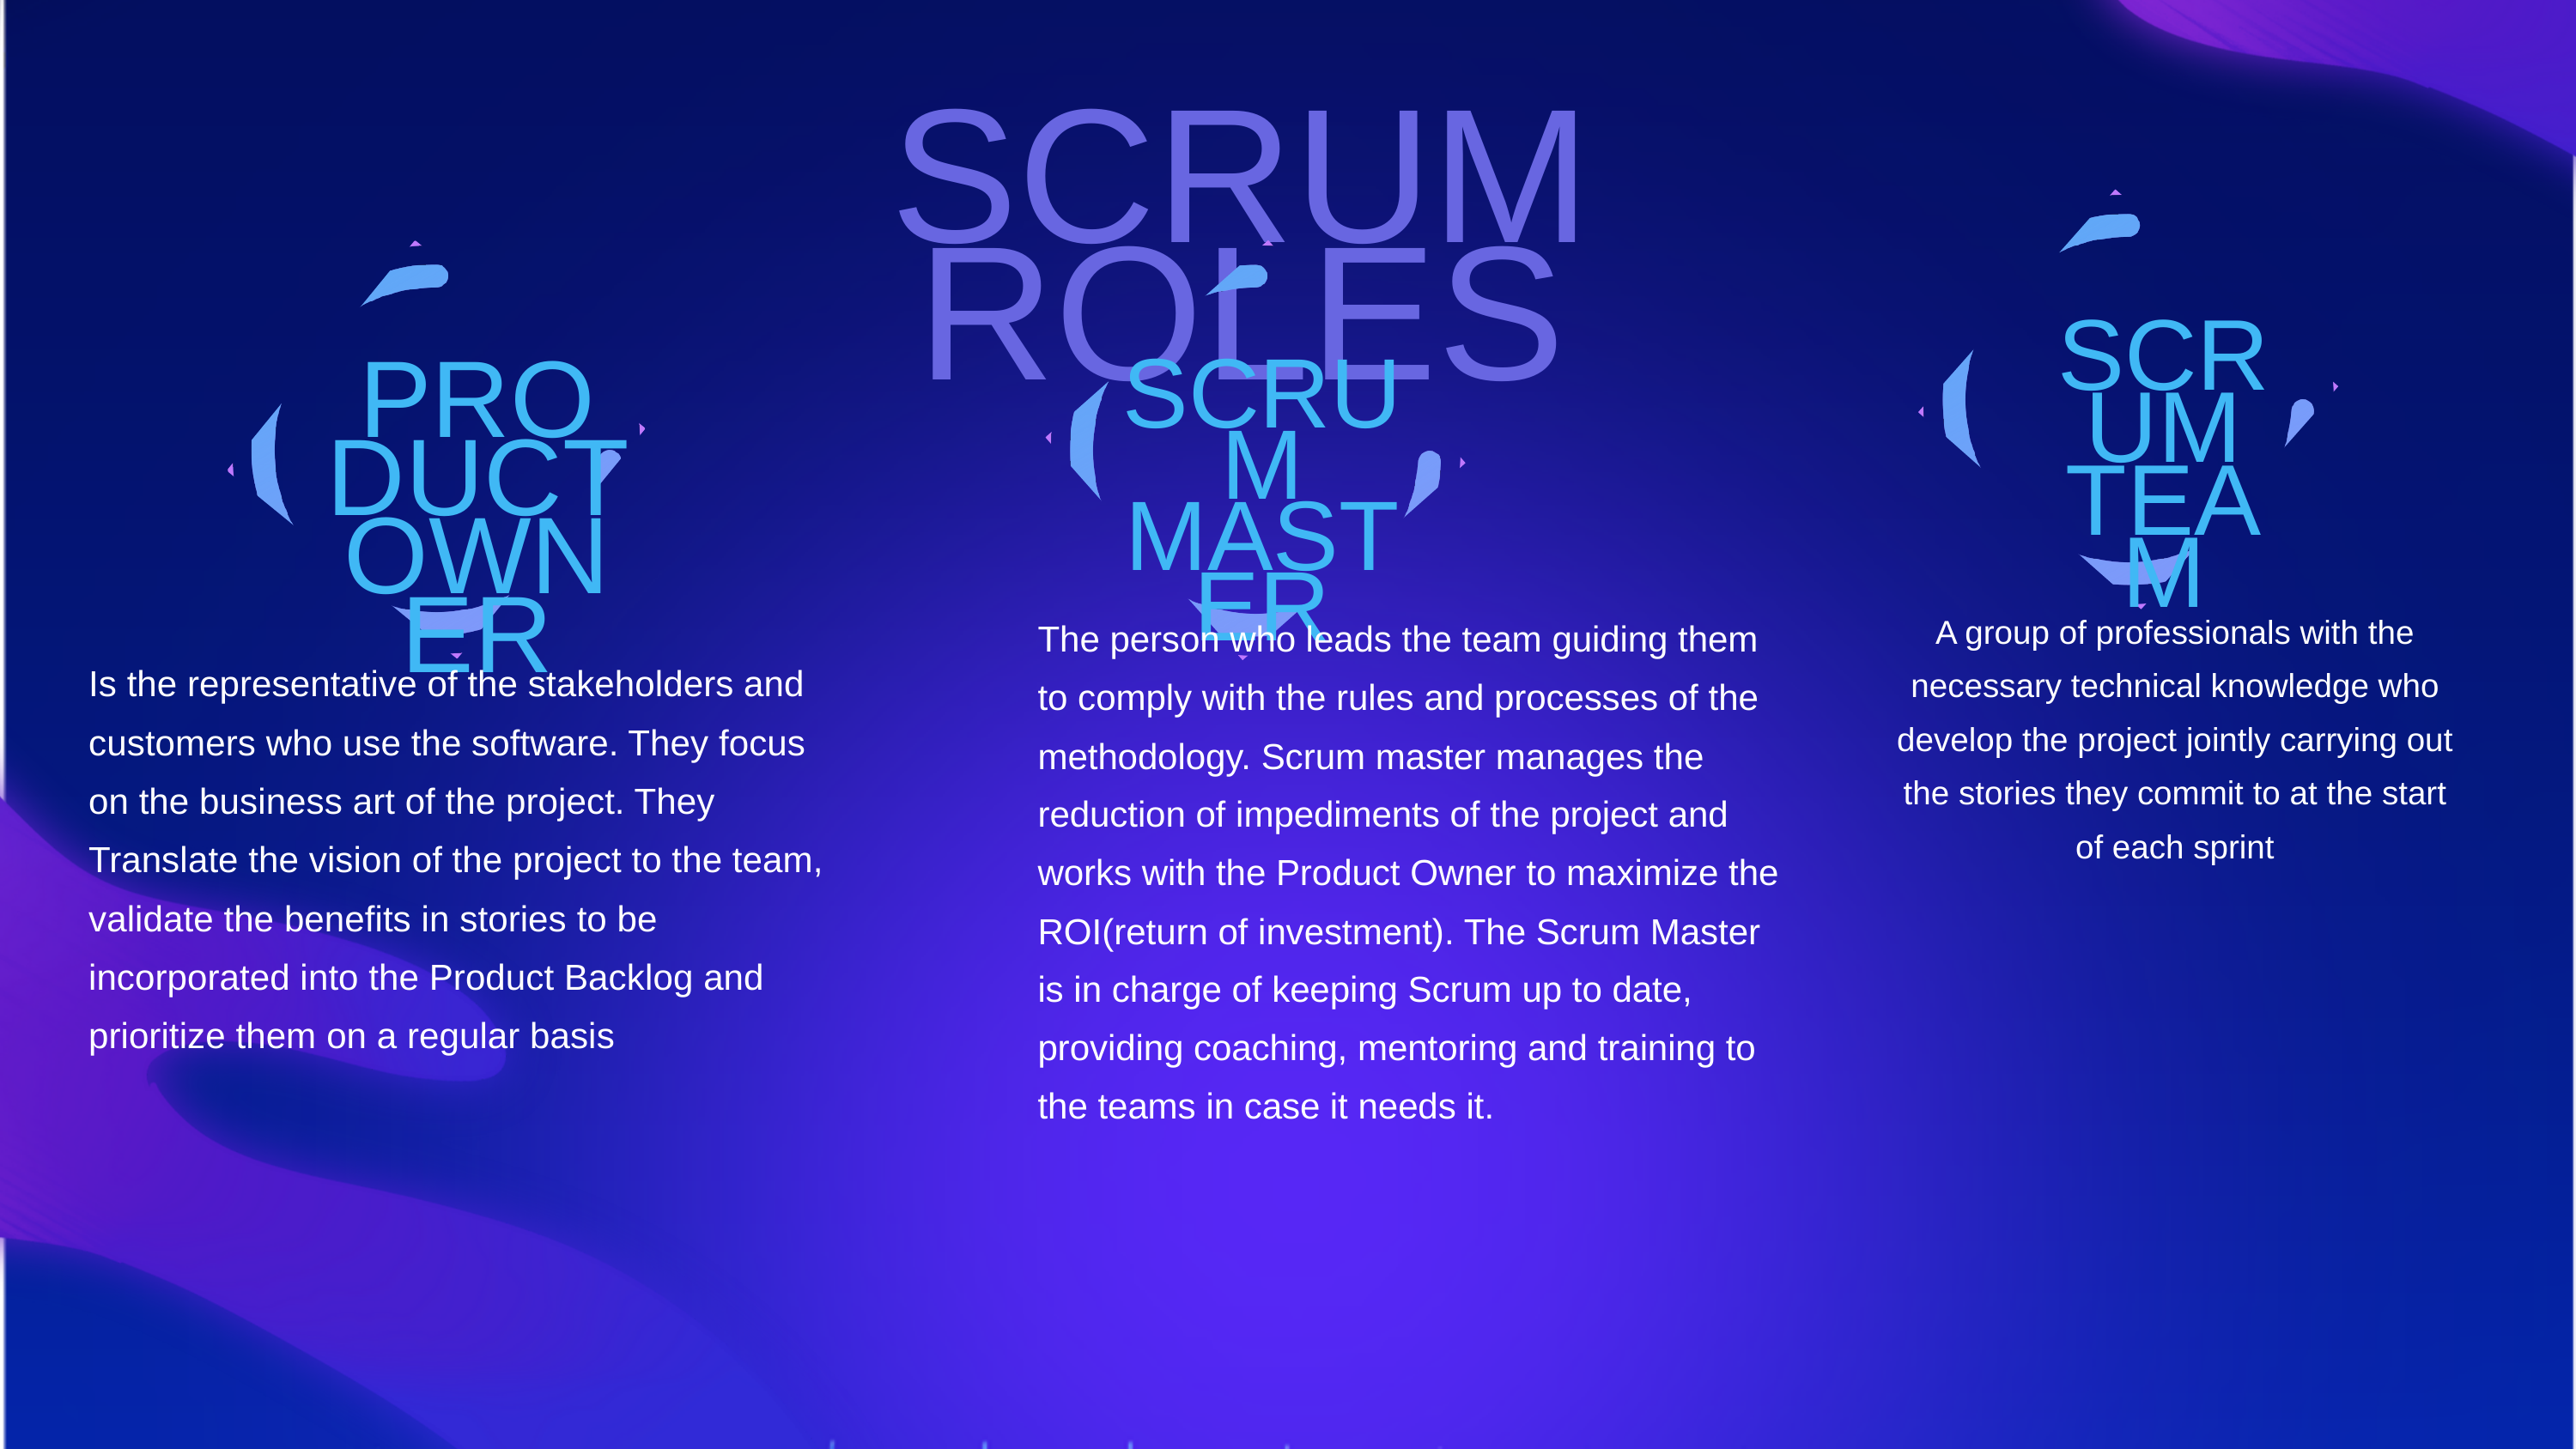

SCRUM ROLES

SCRUM TEAM
SCRUM MASTER
PRODUCT OWNER

A group of professionals with the necessary technical knowledge who develop the project jointly carrying out the stories they commit to at the start of each sprint
The person who leads the team guiding them to comply with the rules and processes of the methodology. Scrum master manages the reduction of impediments of the project and works with the Product Owner to maximize the ROI(return of investment). The Scrum Master is in charge of keeping Scrum up to date, providing coaching, mentoring and training to the teams in case it needs it.
Is the representative of the stakeholders and customers who use the software. They focus on the business art of the project. They Translate the vision of the project to the team, validate the benefits in stories to be incorporated into the Product Backlog and prioritize them on a regular basis